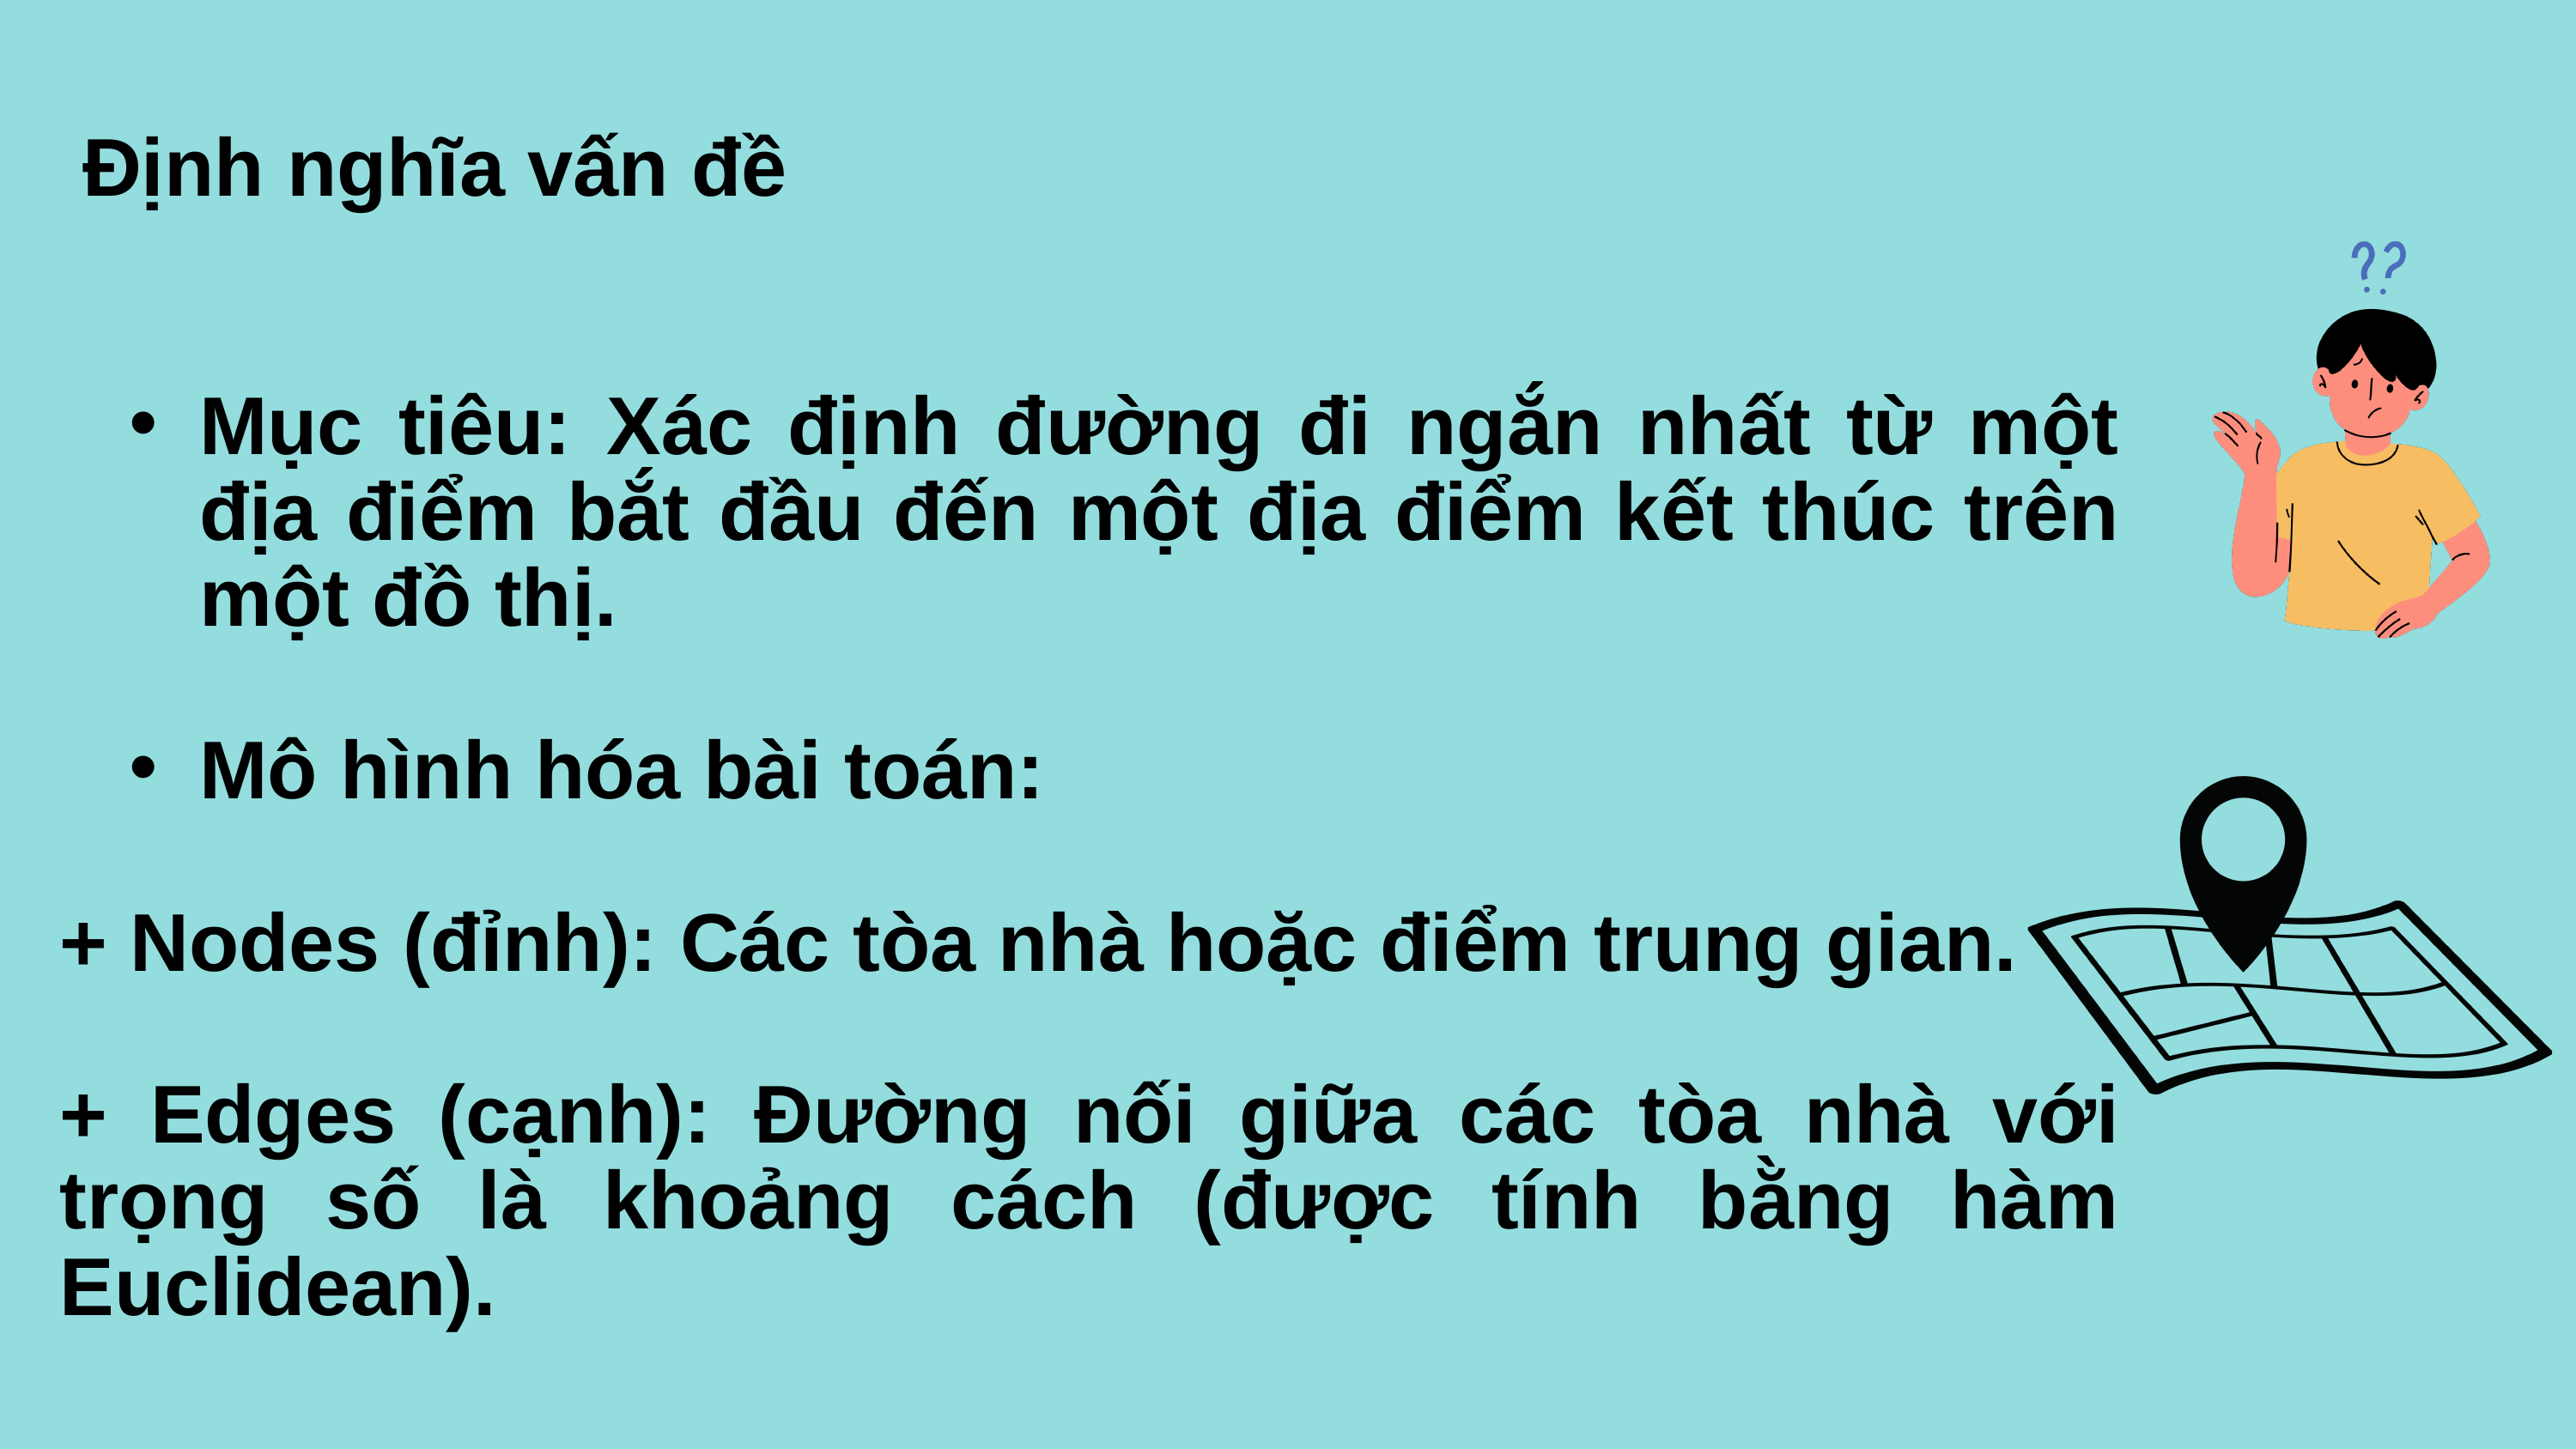

Định nghĩa vấn đề

Mục tiêu: Xác định đường đi ngắn nhất từ một địa điểm bắt đầu đến một địa điểm kết thúc trên một đồ thị.

Mô hình hóa bài toán:

+ Nodes (đỉnh): Các tòa nhà hoặc điểm trung gian.

+ Edges (cạnh): Đường nối giữa các tòa nhà với trọng số là khoảng cách (được tính bằng hàm Euclidean).